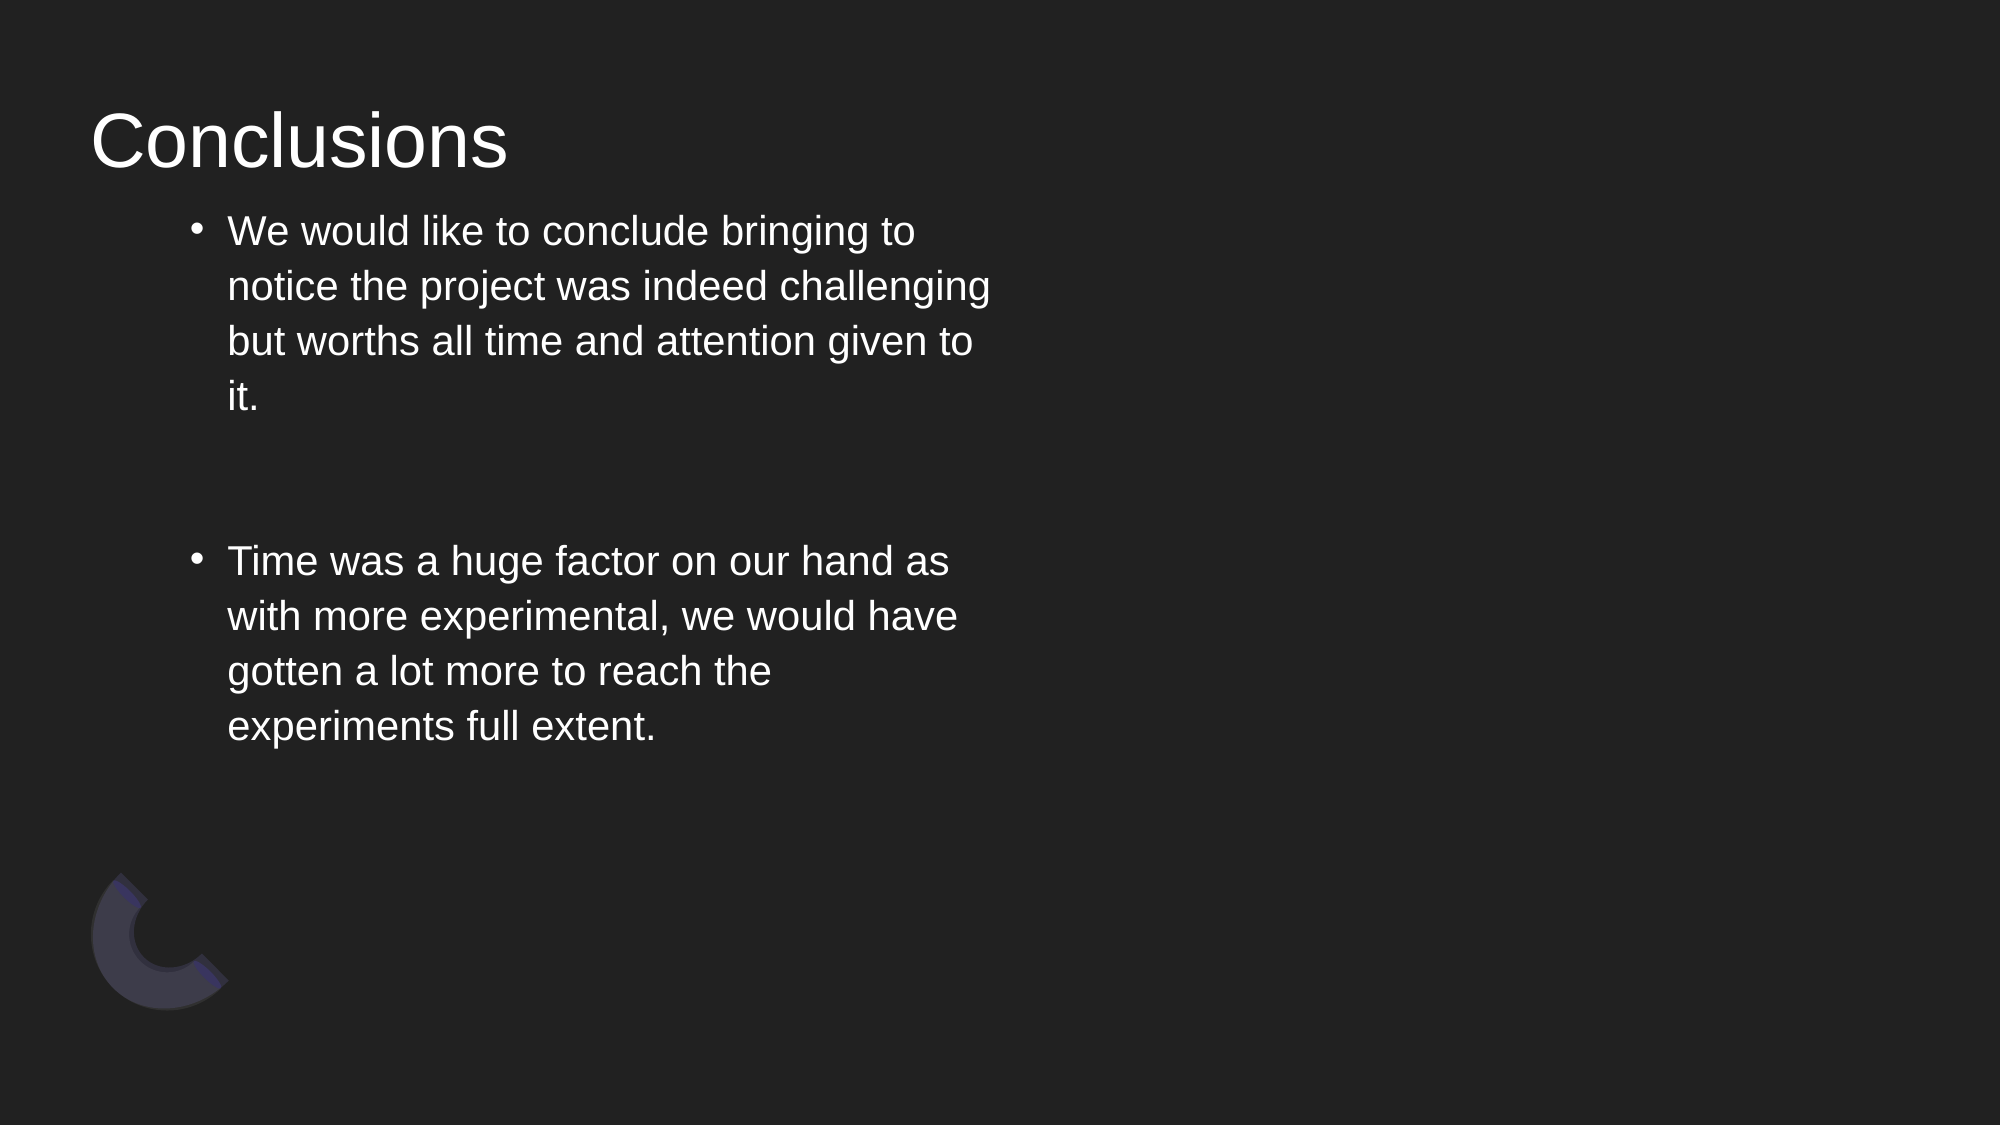

# Conclusions
We would like to conclude bringing to notice the project was indeed challenging but worths all time and attention given to it.

Time was a huge factor on our hand as with more experimental, we would have gotten a lot more to reach the experiments full extent.